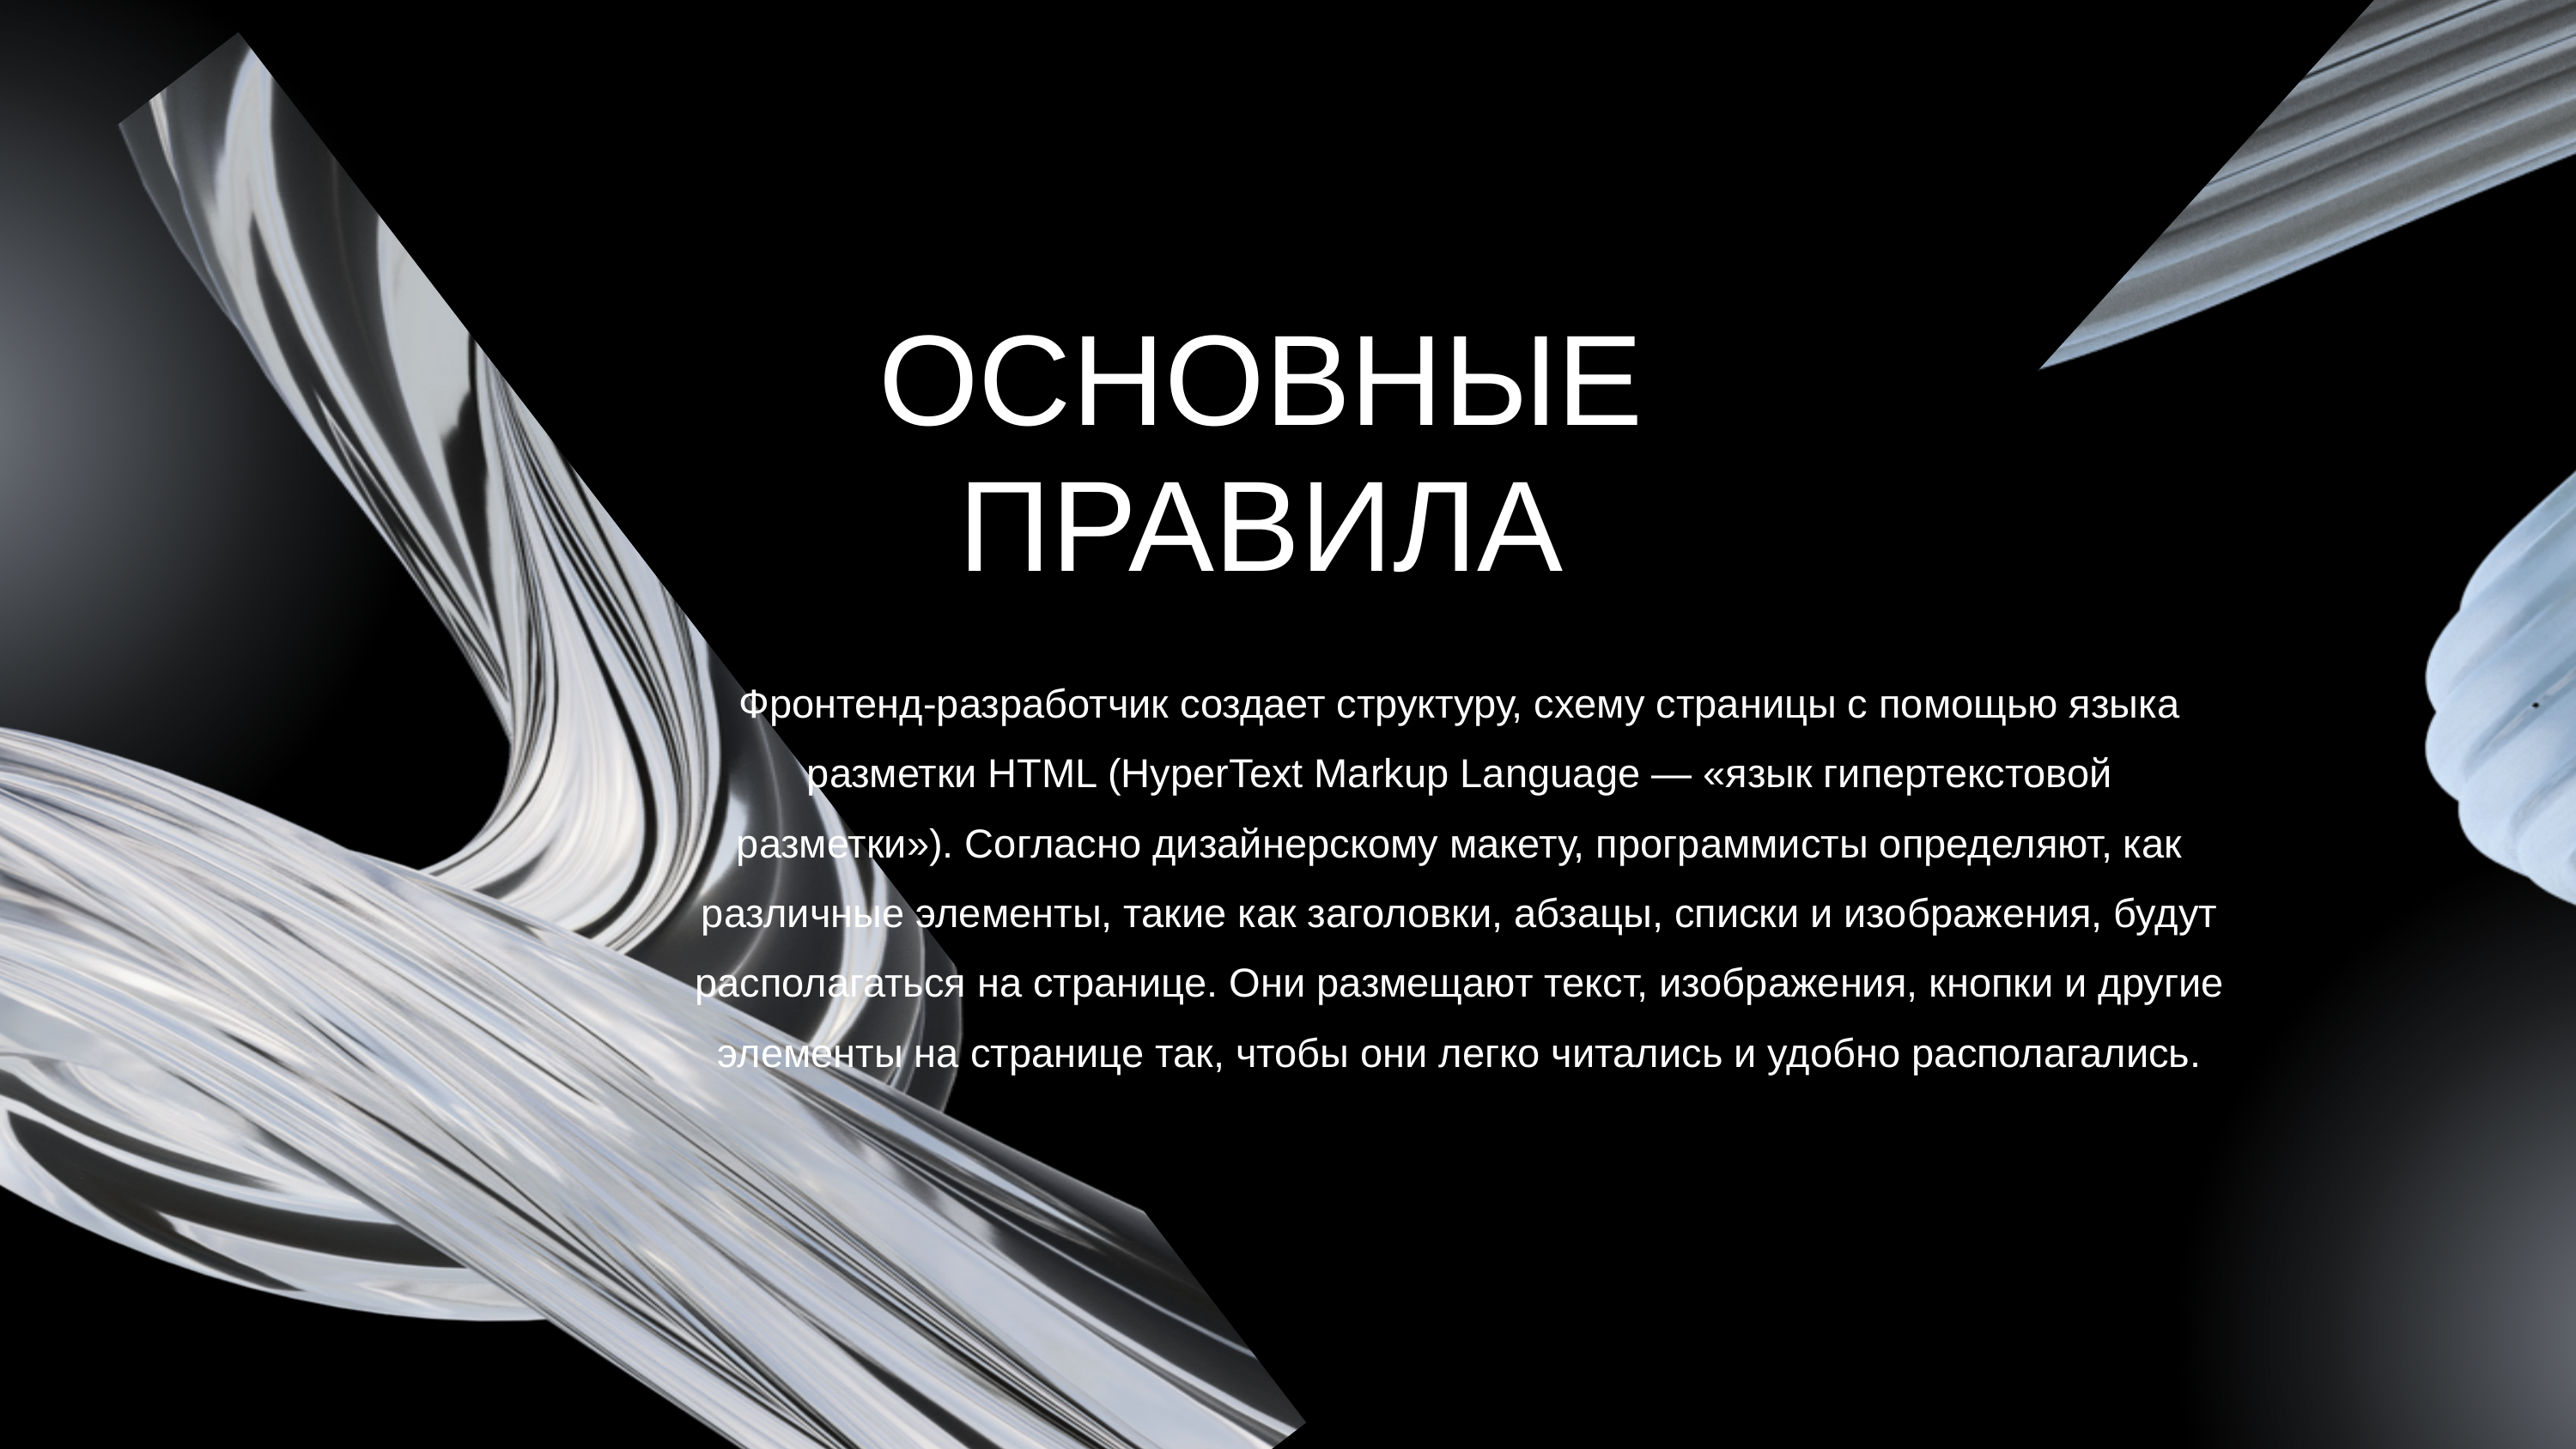

ОСНОВНЫЕ ПРАВИЛА
Фронтенд-разработчик создает структуру, схему страницы с помощью языка разметки HTML (HyperText Markup Language — «язык гипертекстовой разметки»). Согласно дизайнерскому макету, программисты определяют, как различные элементы, такие как заголовки, абзацы, списки и изображения, будут располагаться на странице. Они размещают текст, изображения, кнопки и другие элементы на странице так, чтобы они легко читались и удобно располагались.